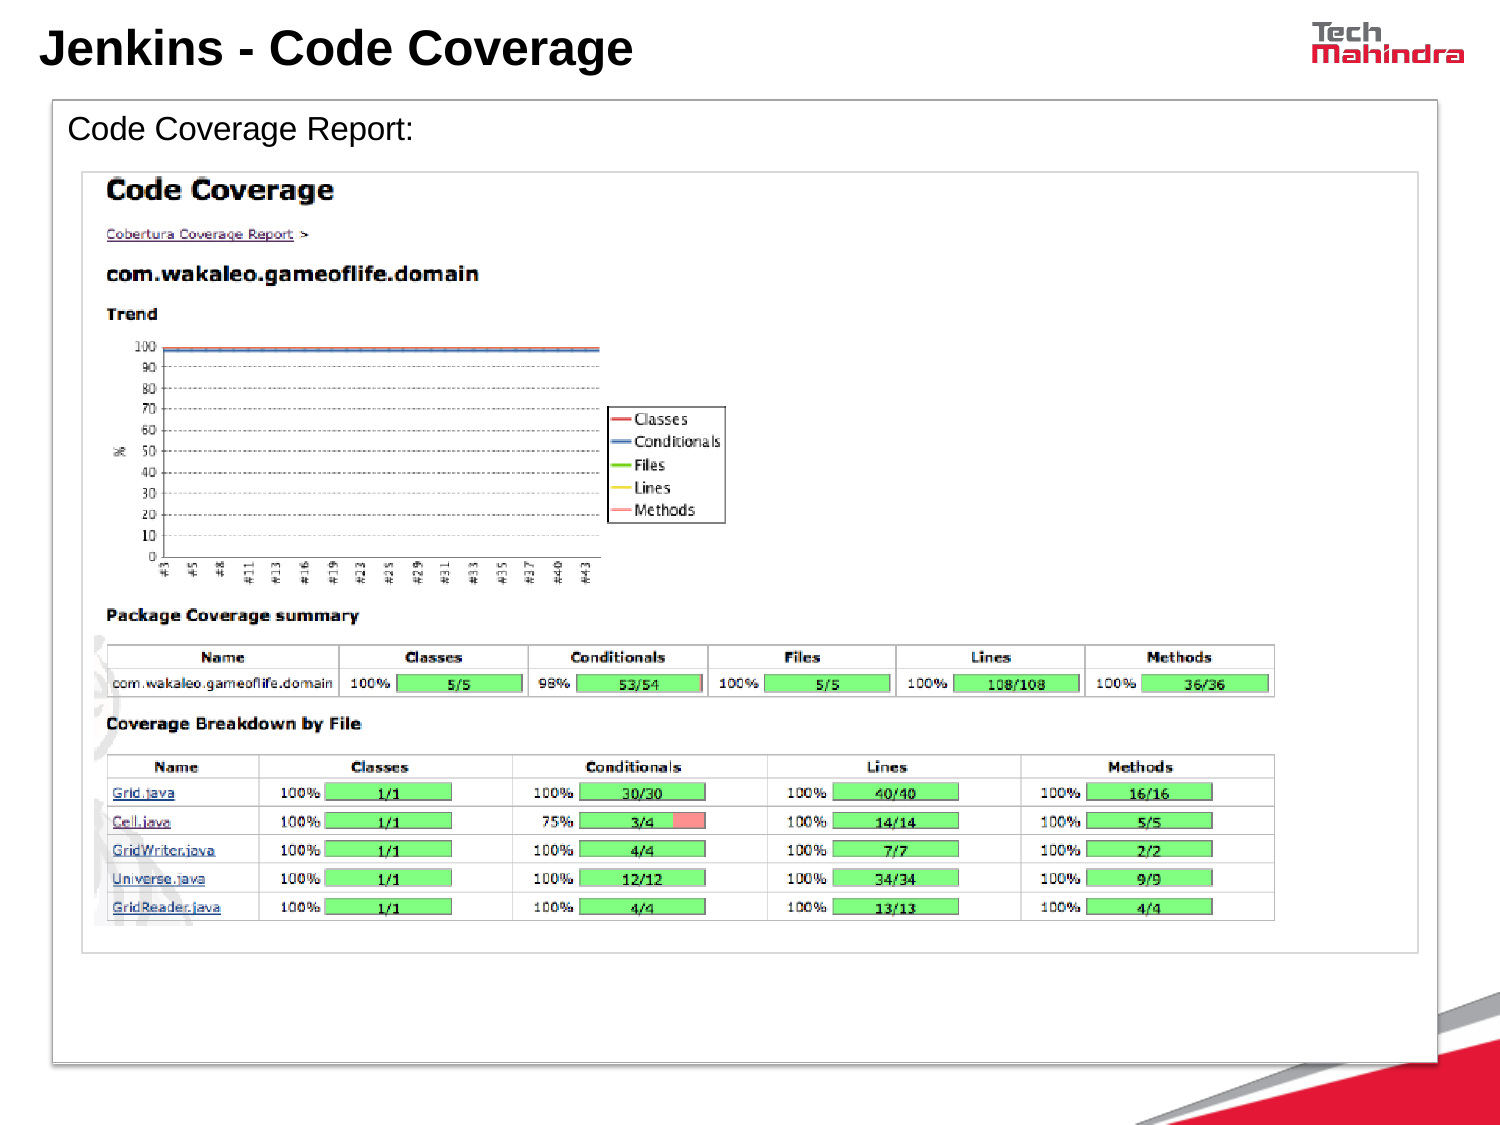

# Jenkins - Code Coverage

Code Coverage Report: